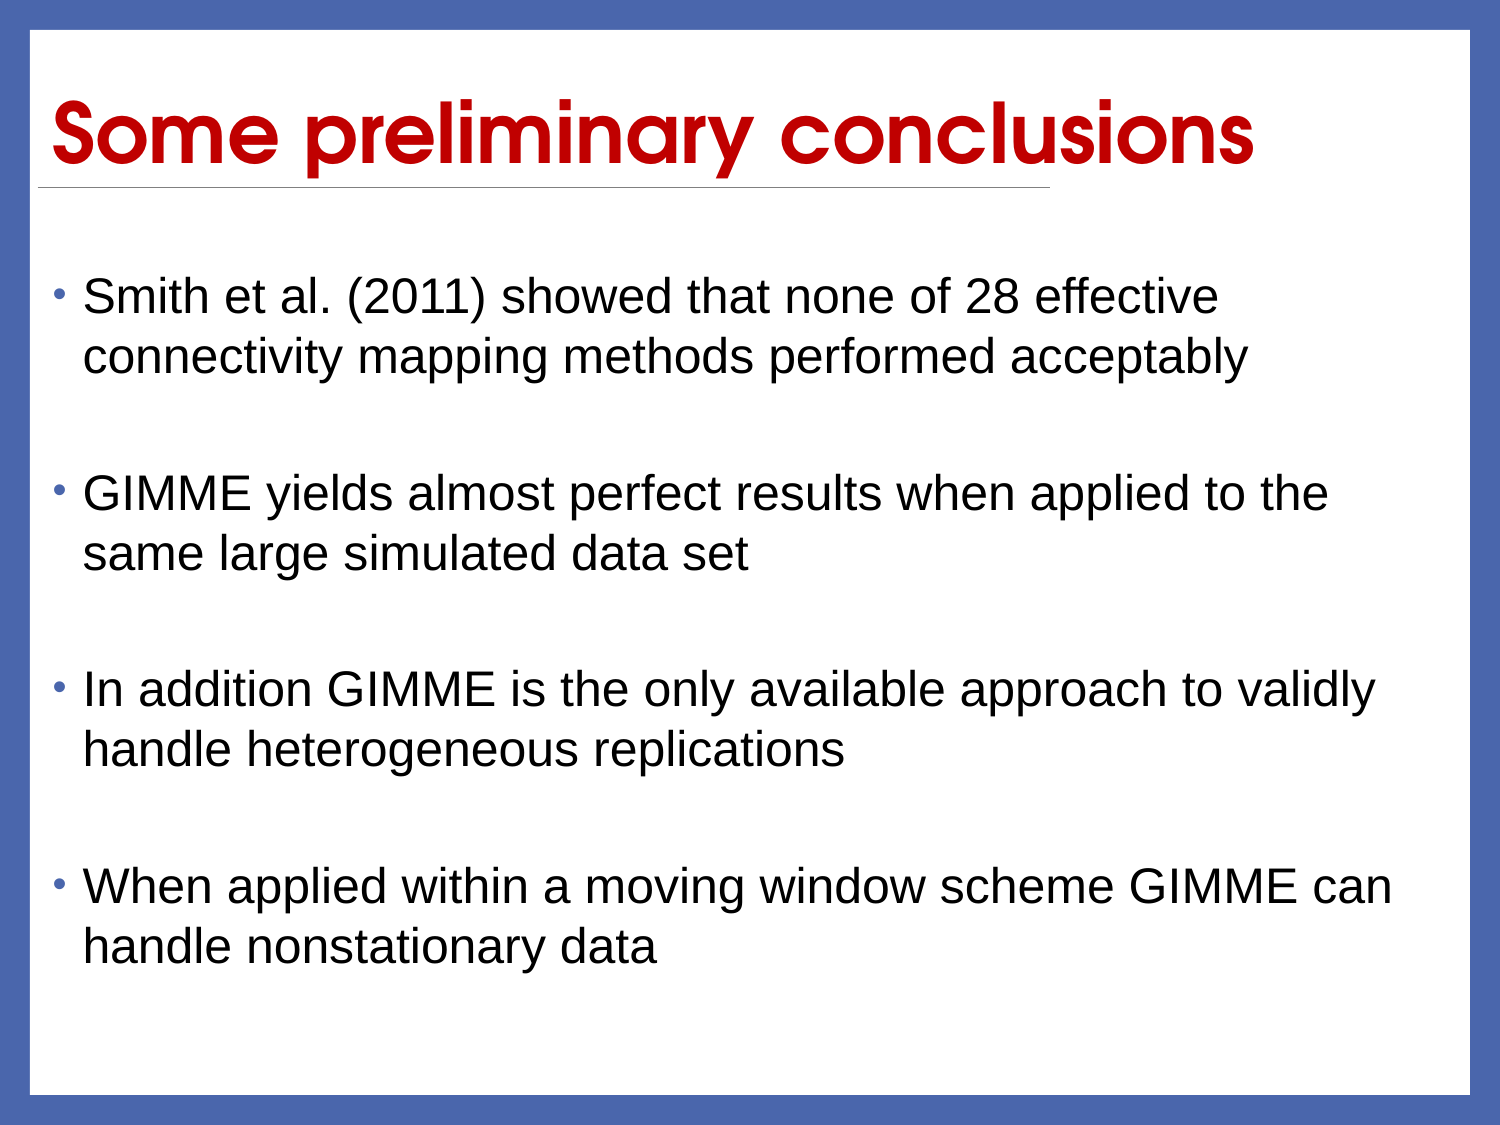

# Some preliminary conclusions

Smith et al. (2011) showed that none of 28 effective connectivity mapping methods performed acceptably

GIMME yields almost perfect results when applied to the same large simulated data set

In addition GIMME is the only available approach to validly handle heterogeneous replications

When applied within a moving window scheme GIMME can handle nonstationary data